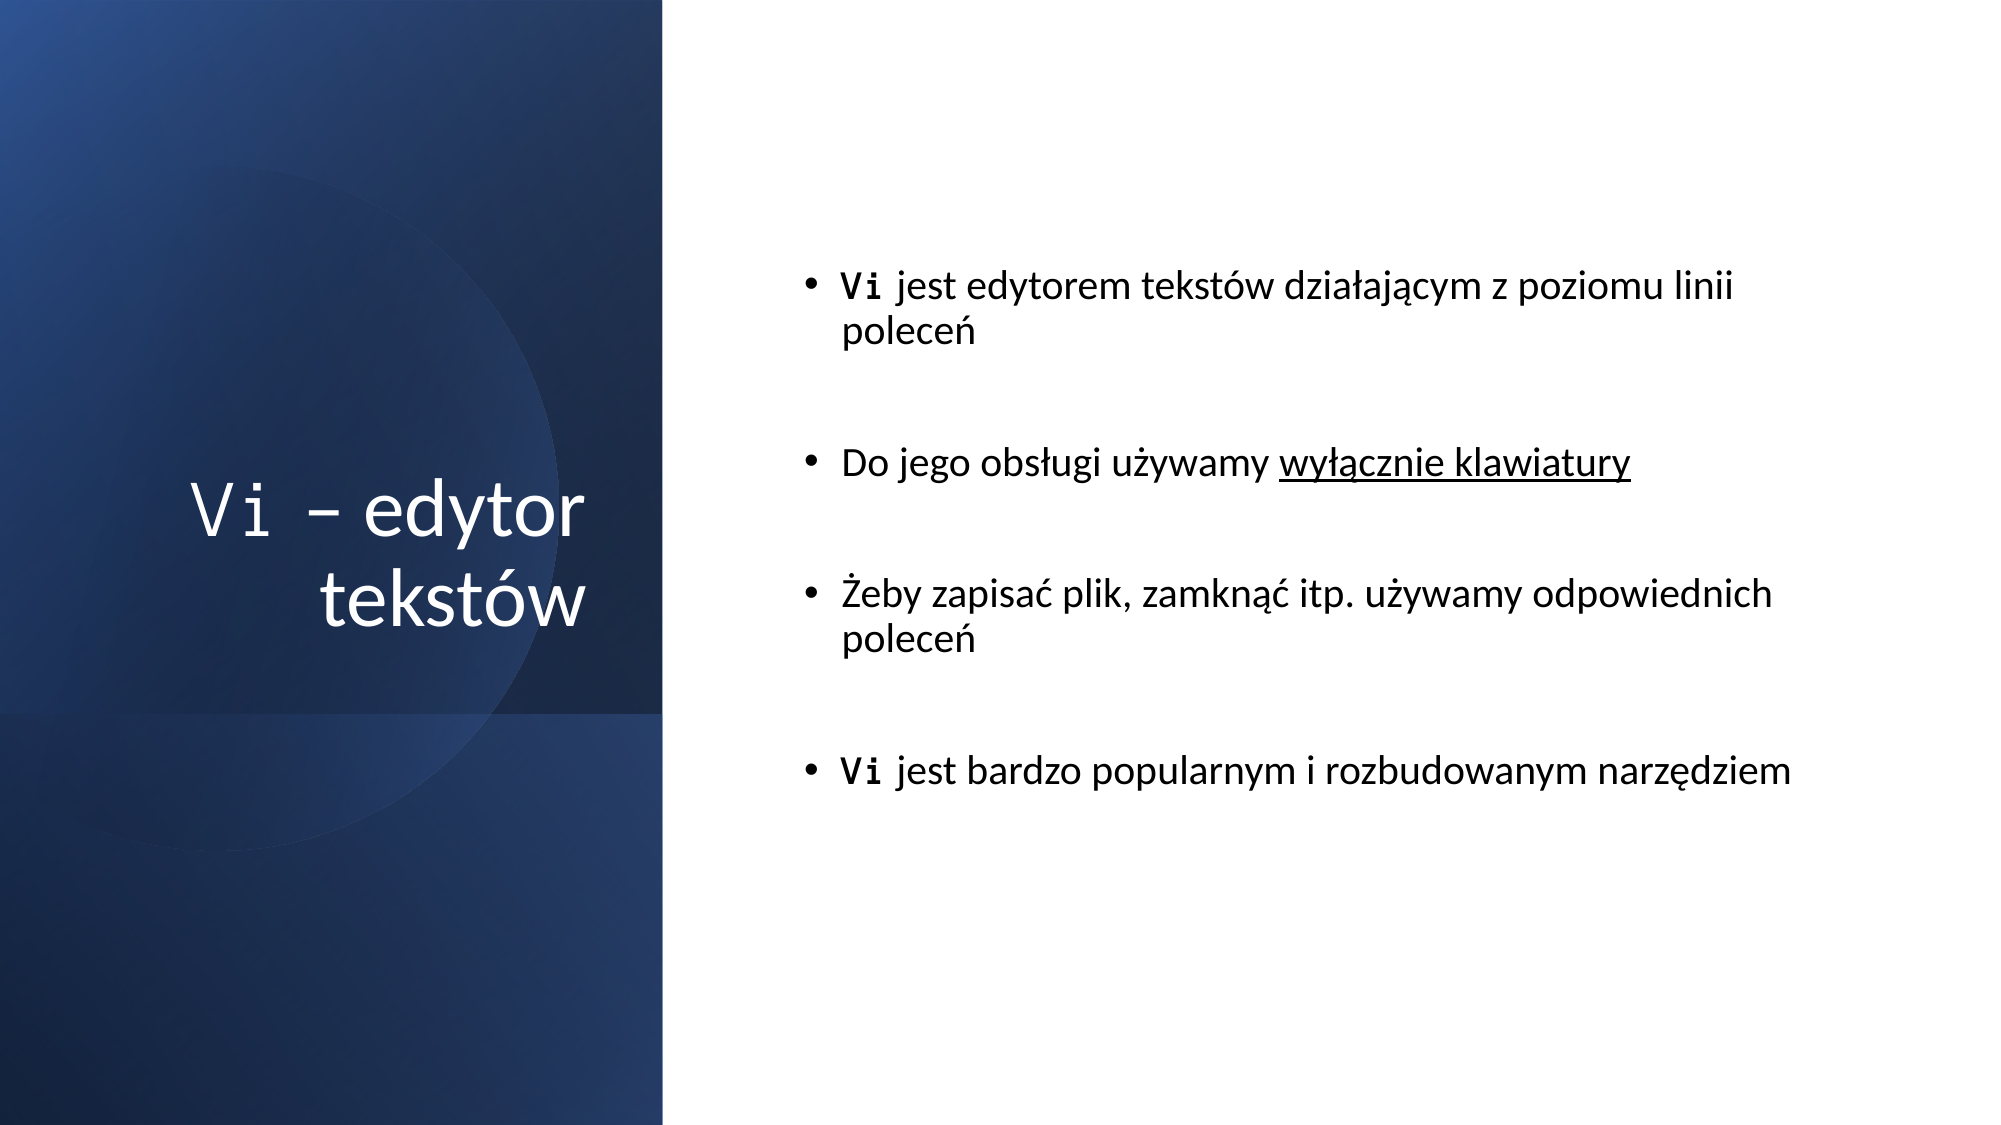

# Vi – edytor tekstów
Vi jest edytorem tekstów działającym z poziomu linii poleceń

Do jego obsługi używamy wyłącznie klawiatury

Żeby zapisać plik, zamknąć itp. używamy odpowiednich poleceń

Vi jest bardzo popularnym i rozbudowanym narzędziem